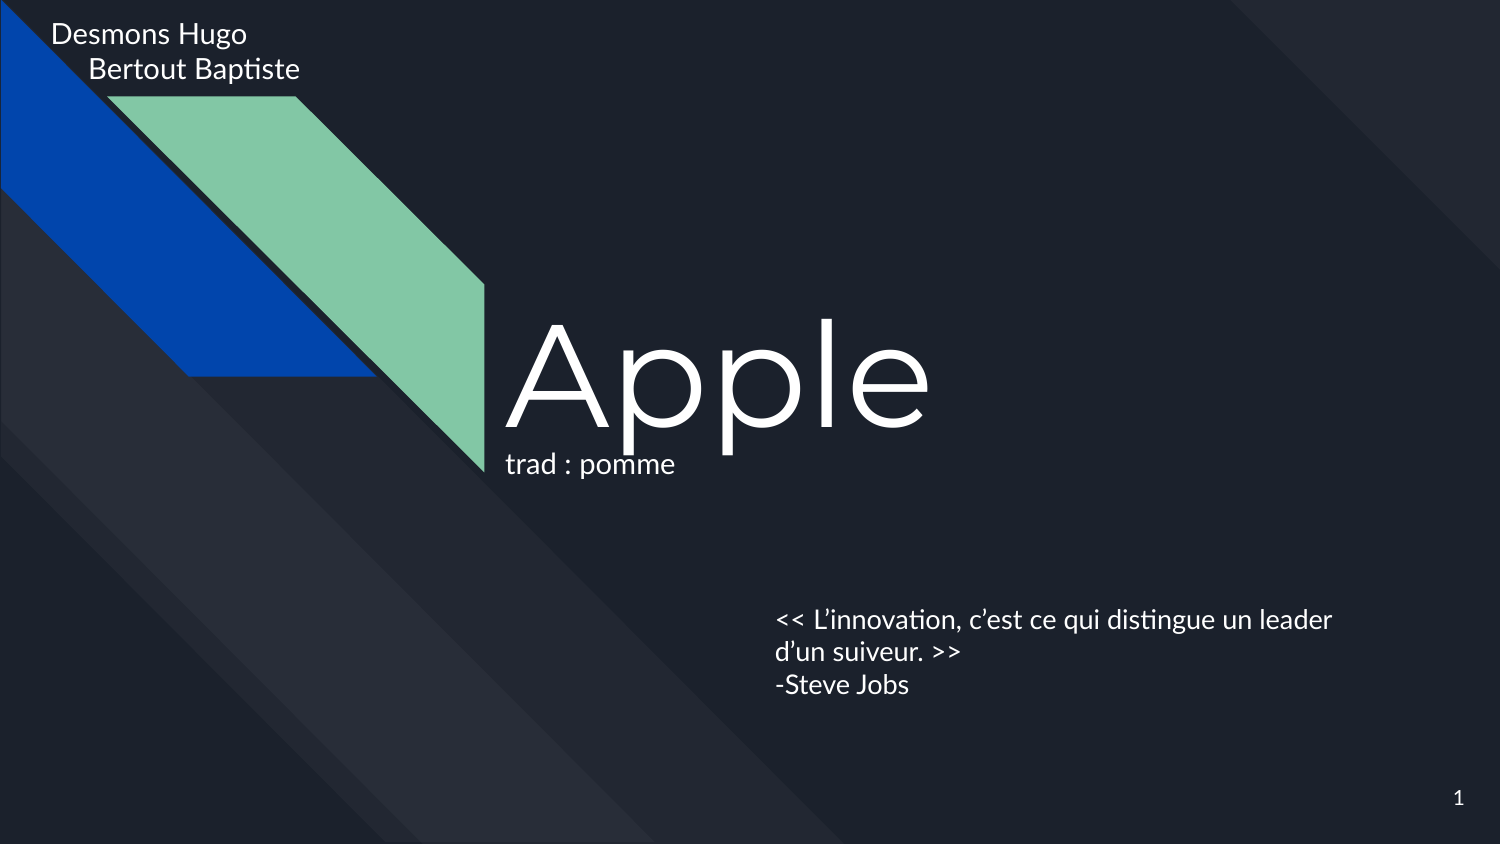

Desmons Hugo
     Bertout Baptiste
# Apple
trad : pomme
<< L’innovation, c’est ce qui distingue un leader d’un suiveur. >>
-Steve Jobs
1